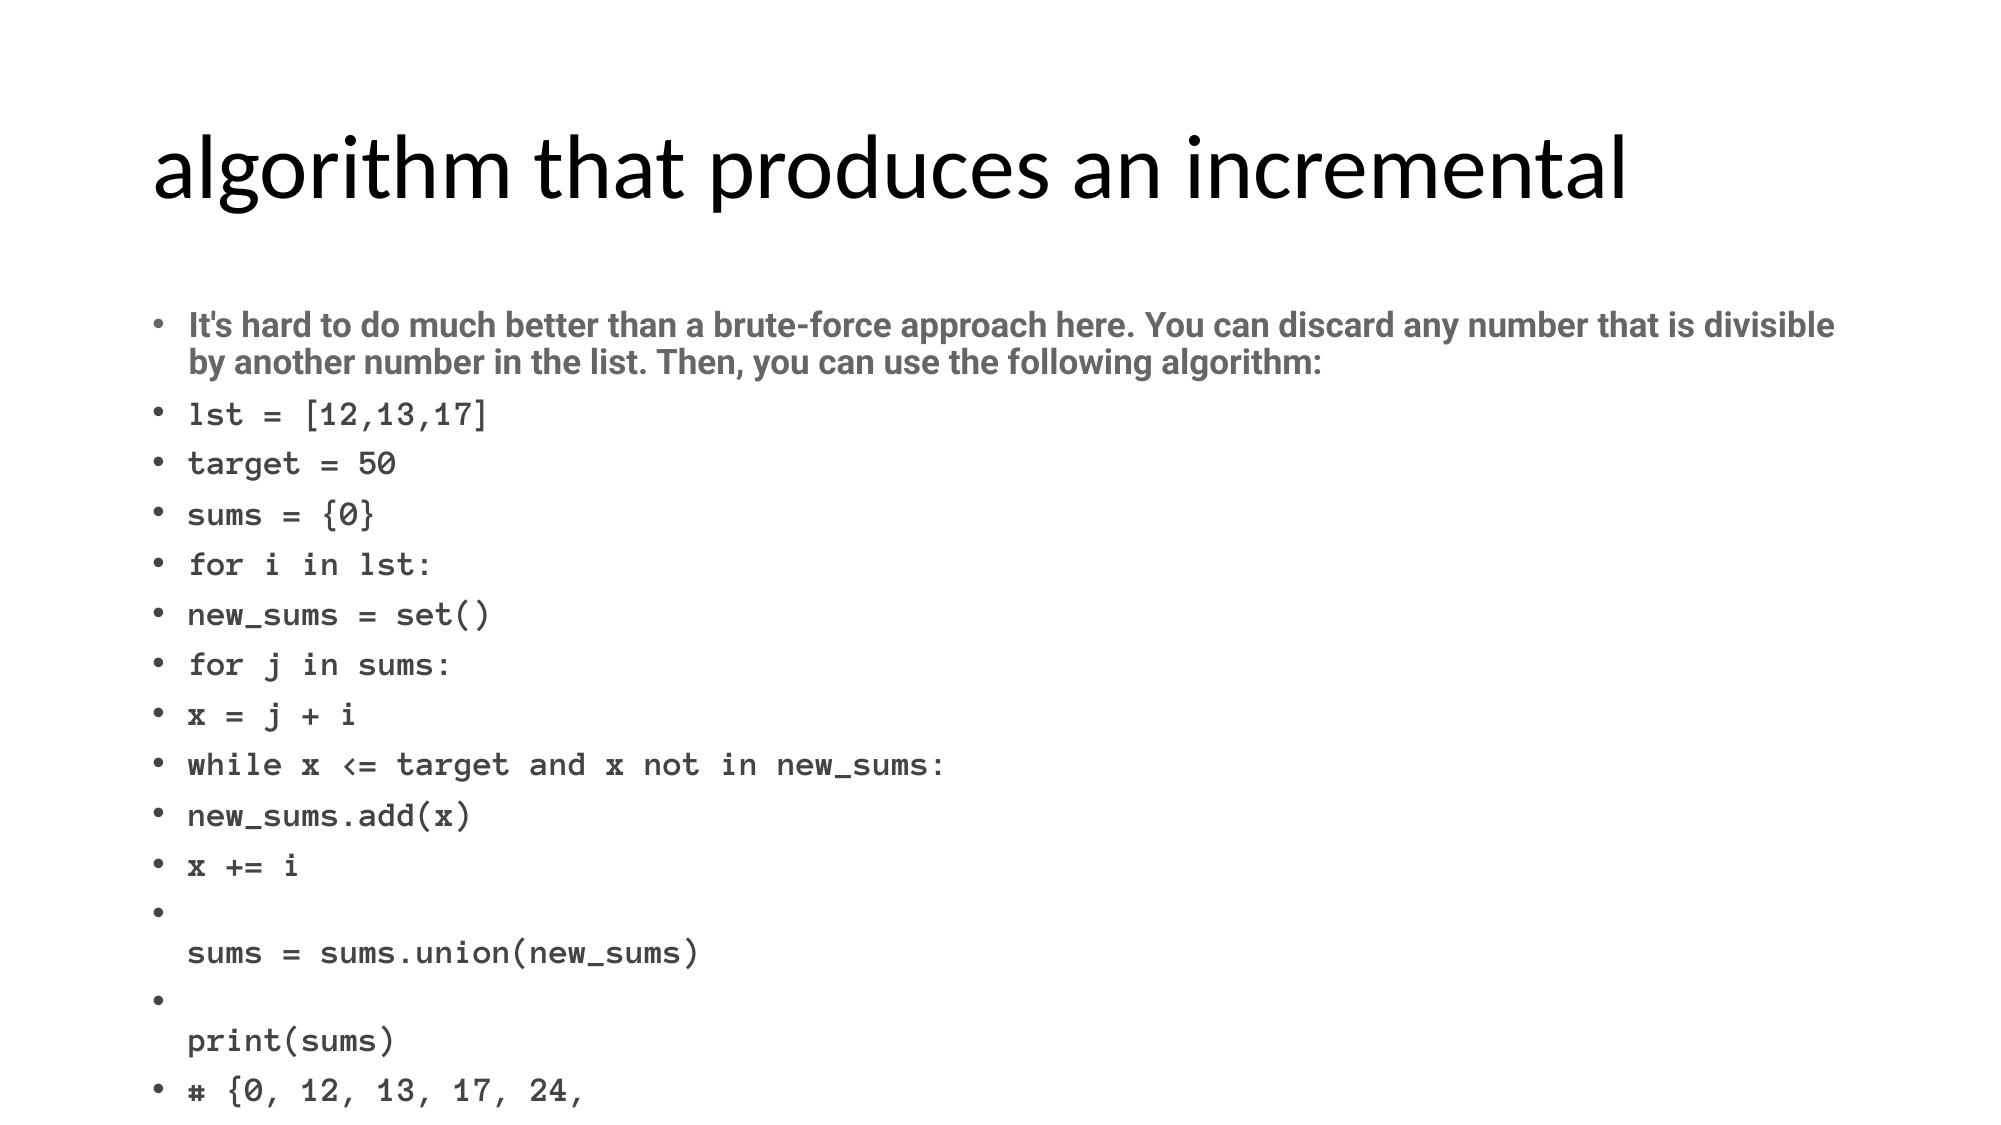

# algorithm that produces an incremental
It's hard to do much better than a brute-force approach here. You can discard any number that is divisible by another number in the list. Then, you can use the following algorithm:
lst = [12,13,17]
target = 50
sums = {0}
for i in lst:
new_sums = set()
for j in sums:
x = j + i
while x <= target and x not in new_sums:
new_sums.add(x)
x += i
sums = sums.union(new_sums)
print(sums)
# {0, 12, 13, 17, 24,